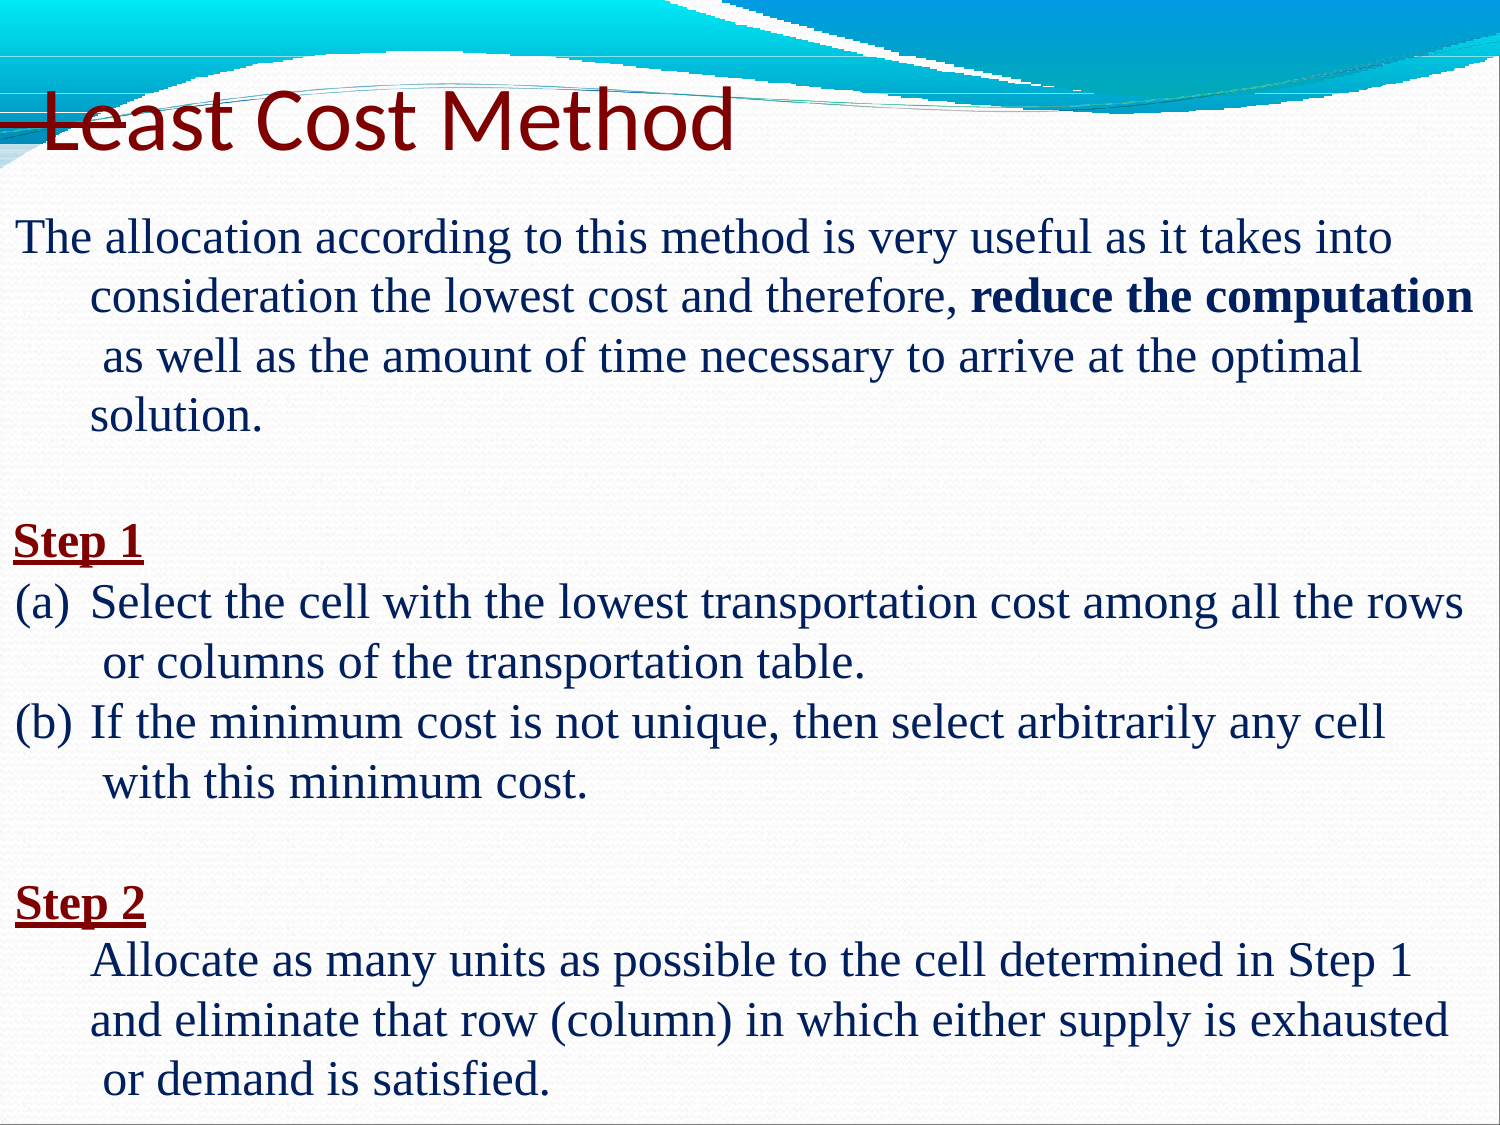

# Least Cost Method

The allocation according to this method is very useful as it takes into  consideration the lowest cost and therefore, reduce the computation  as well as the amount of time necessary to arrive at the optimal  solution.

Step 1
Select the cell with the lowest transportation cost among all the rows  or columns of the transportation table.
If the minimum cost is not unique, then select arbitrarily any cell  with this minimum cost.

Step 2
Allocate as many units as possible to the cell determined in Step 1  and eliminate that row (column) in which either supply is exhausted  or demand is satisfied.